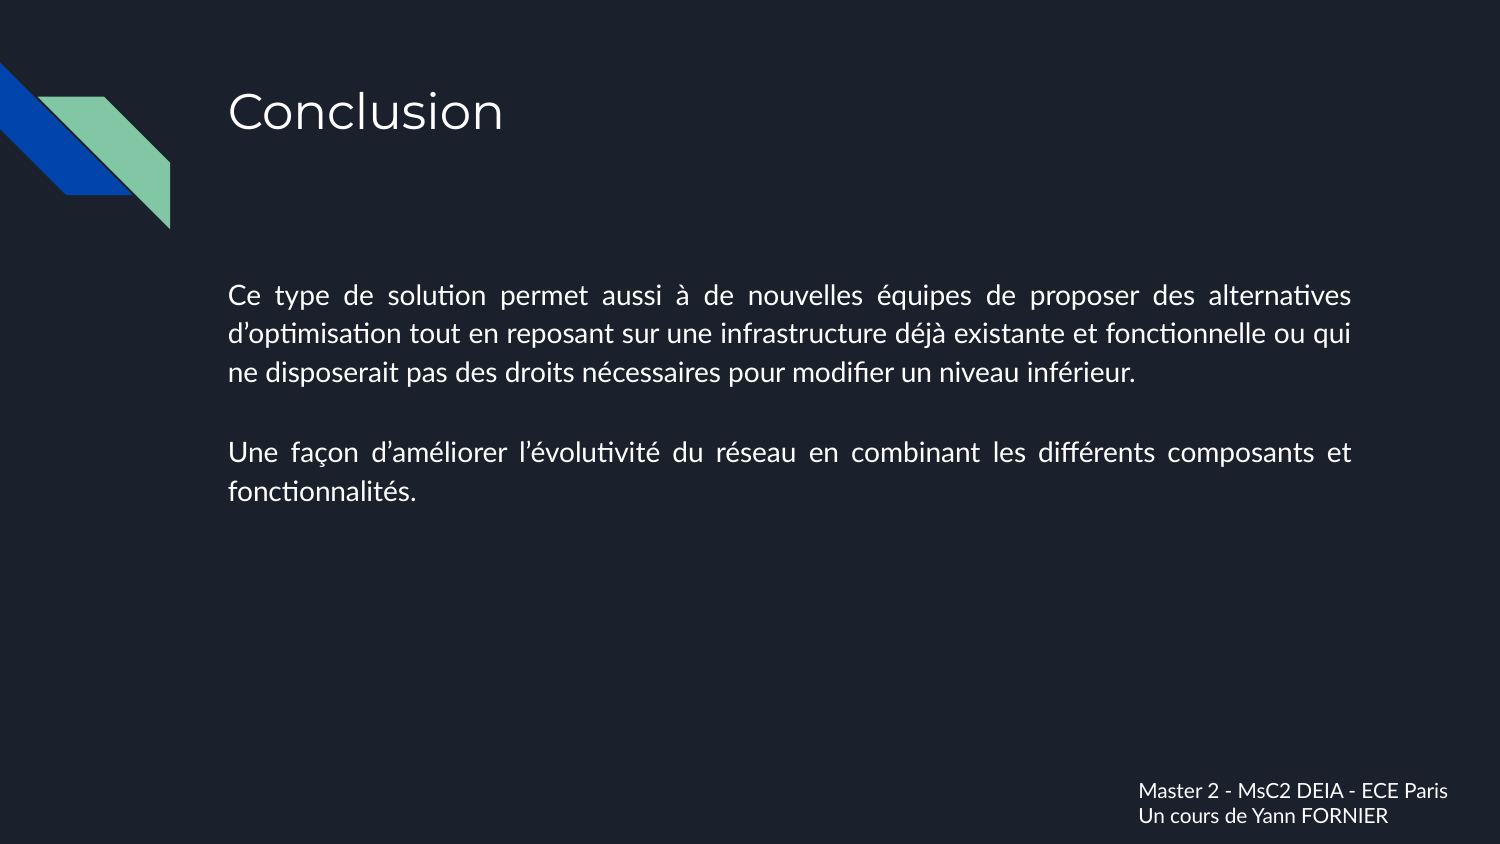

# Conclusion
Ce type de solution permet aussi à de nouvelles équipes de proposer des alternatives d’optimisation tout en reposant sur une infrastructure déjà existante et fonctionnelle ou qui ne disposerait pas des droits nécessaires pour modifier un niveau inférieur.
Une façon d’améliorer l’évolutivité du réseau en combinant les différents composants et fonctionnalités.
Master 2 - MsC2 DEIA - ECE Paris
Un cours de Yann FORNIER